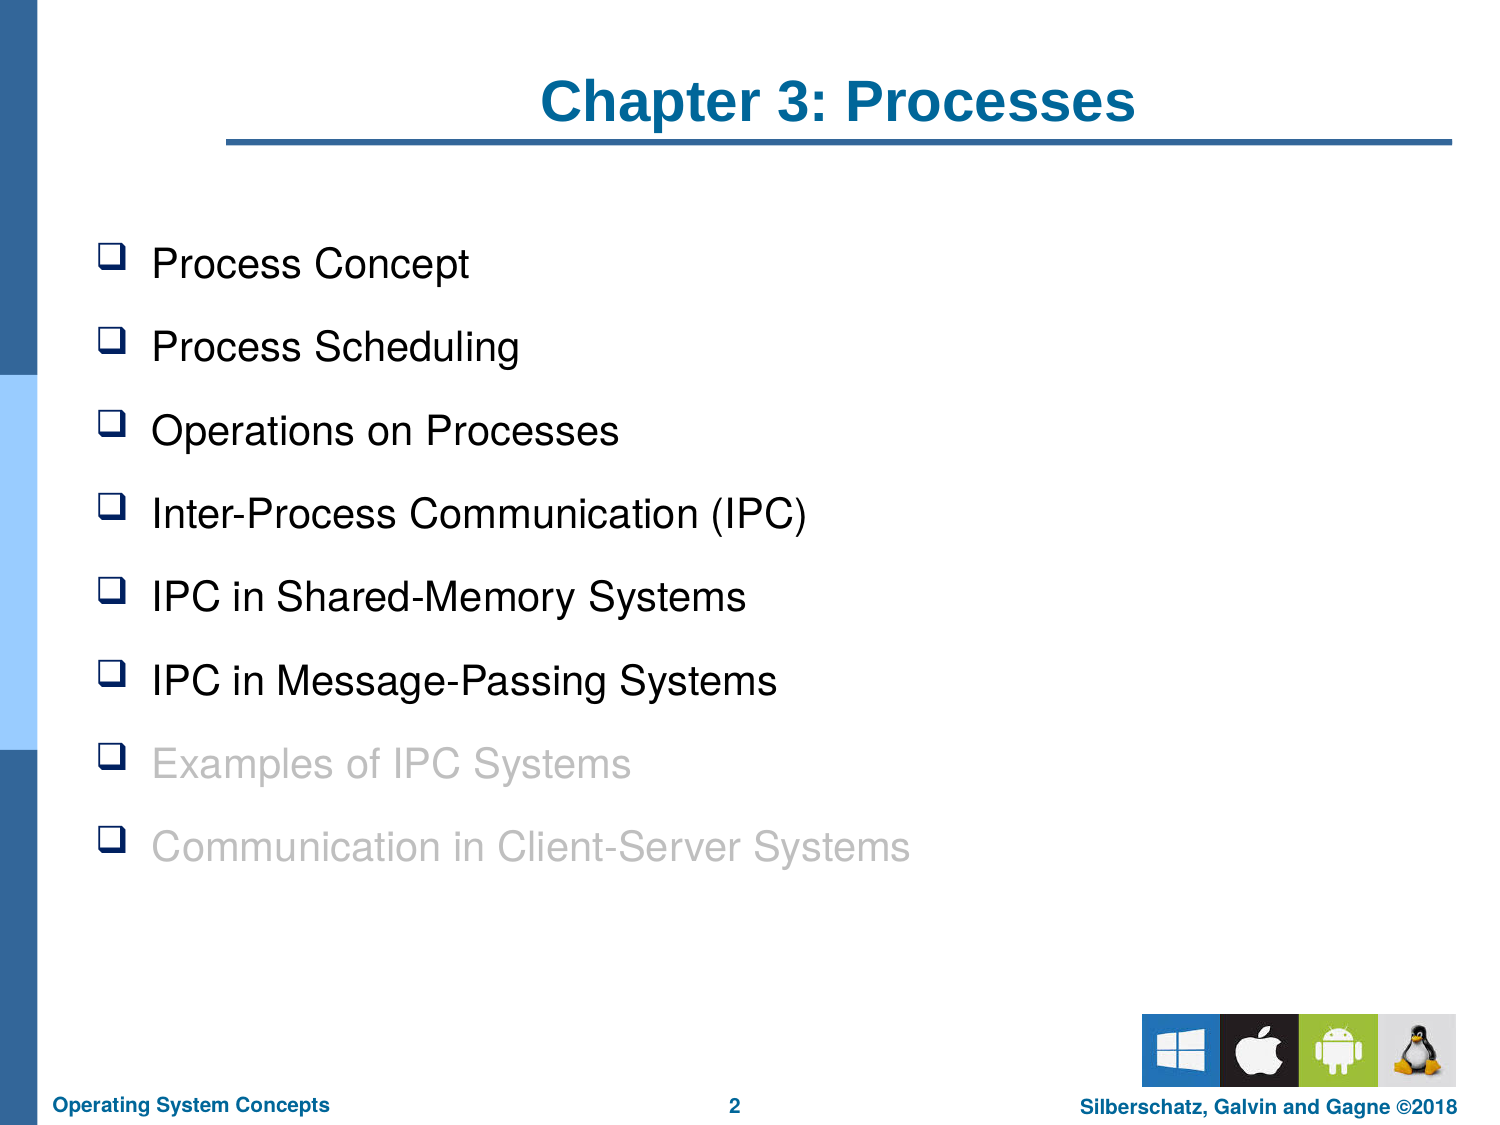

# Chapter 3: Processes
Process Concept
Process Scheduling
Operations on Processes
Inter-Process Communication (IPC)
IPC in Shared-Memory Systems
IPC in Message-Passing Systems
Examples of IPC Systems
Communication in Client-Server Systems